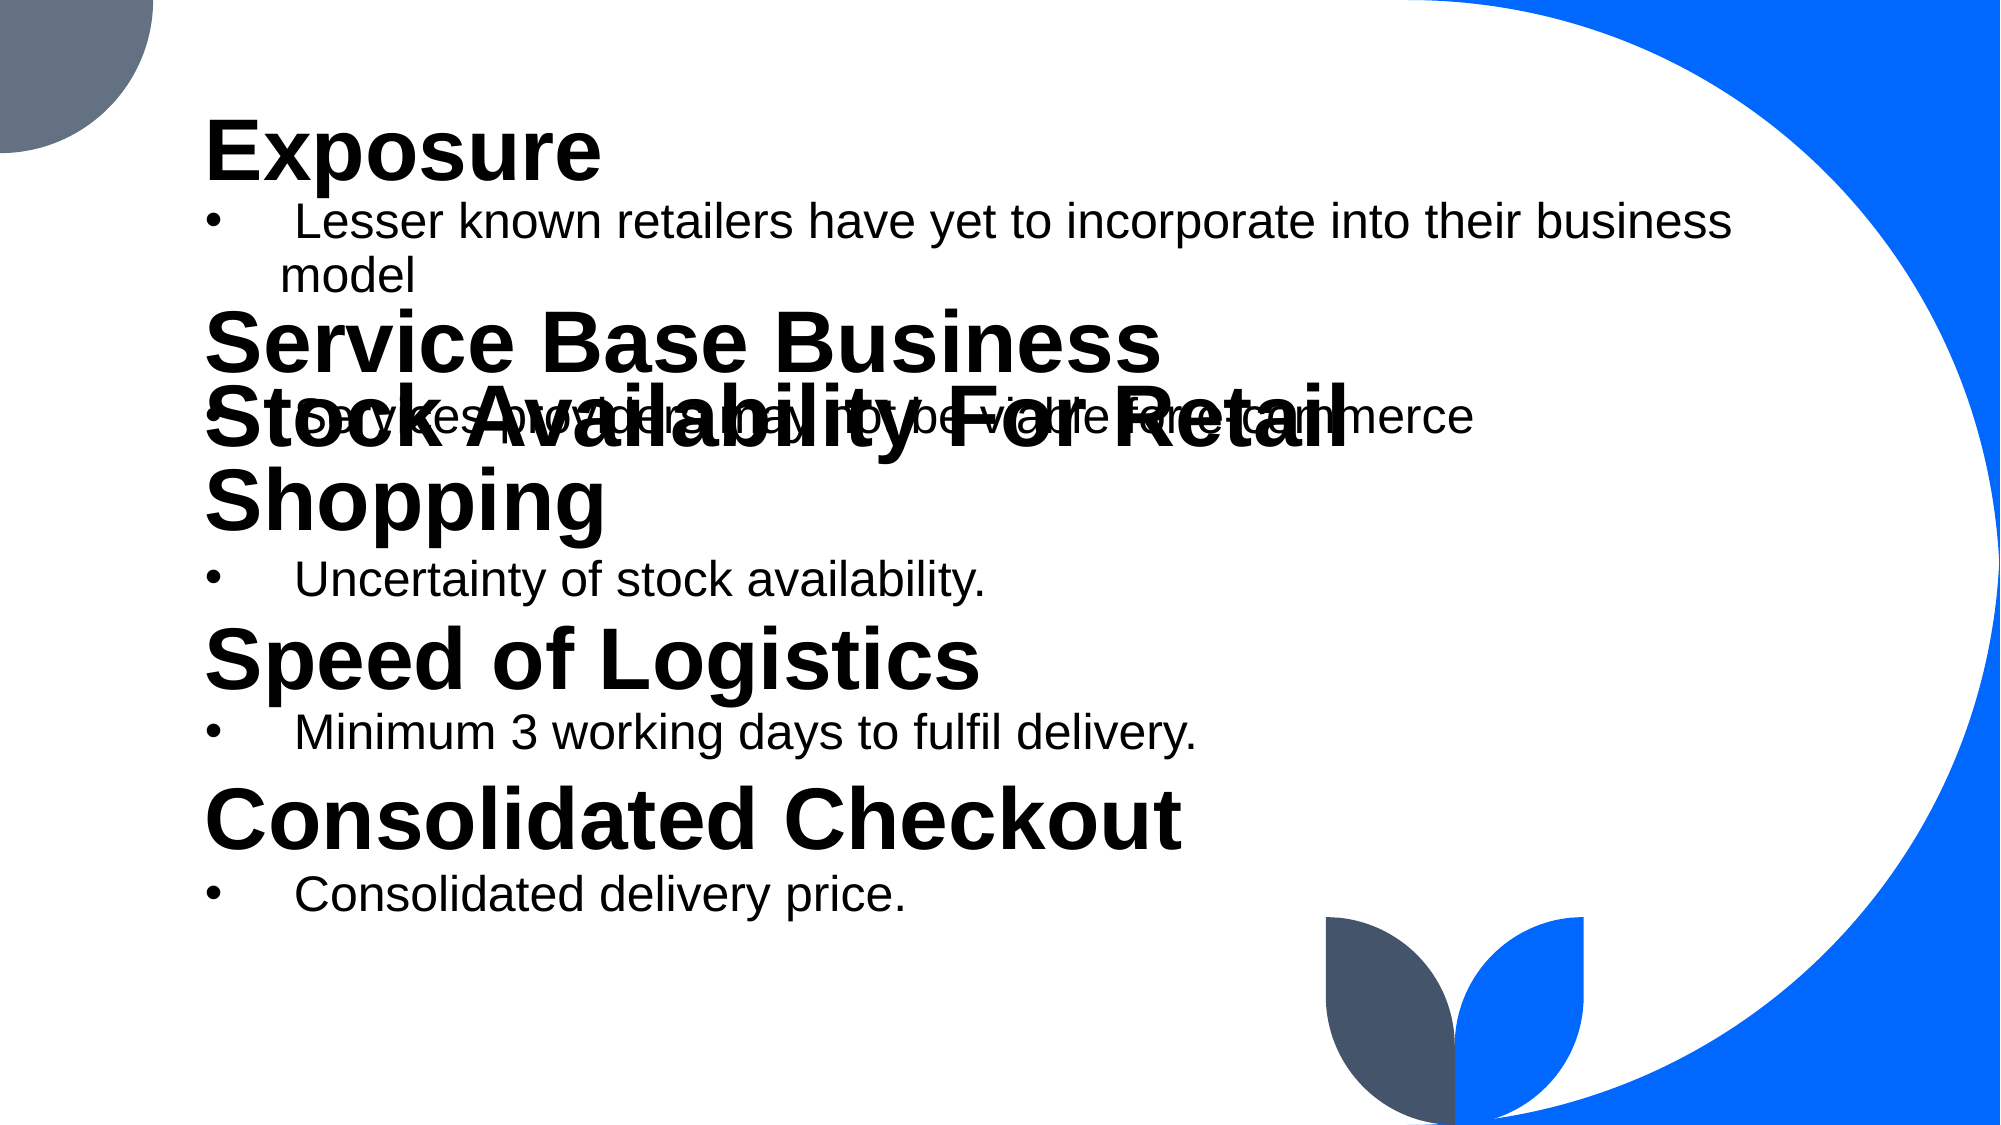

# Exposure
 Lesser known retailers have yet to incorporate into their business model

Service Base Business
 Services providers may not be viable for e-commerce

Stock Availability For Retail Shopping
 Uncertainty of stock availability.

Speed of Logistics
 Minimum 3 working days to fulfil delivery.

Consolidated Checkout
 Consolidated delivery price.